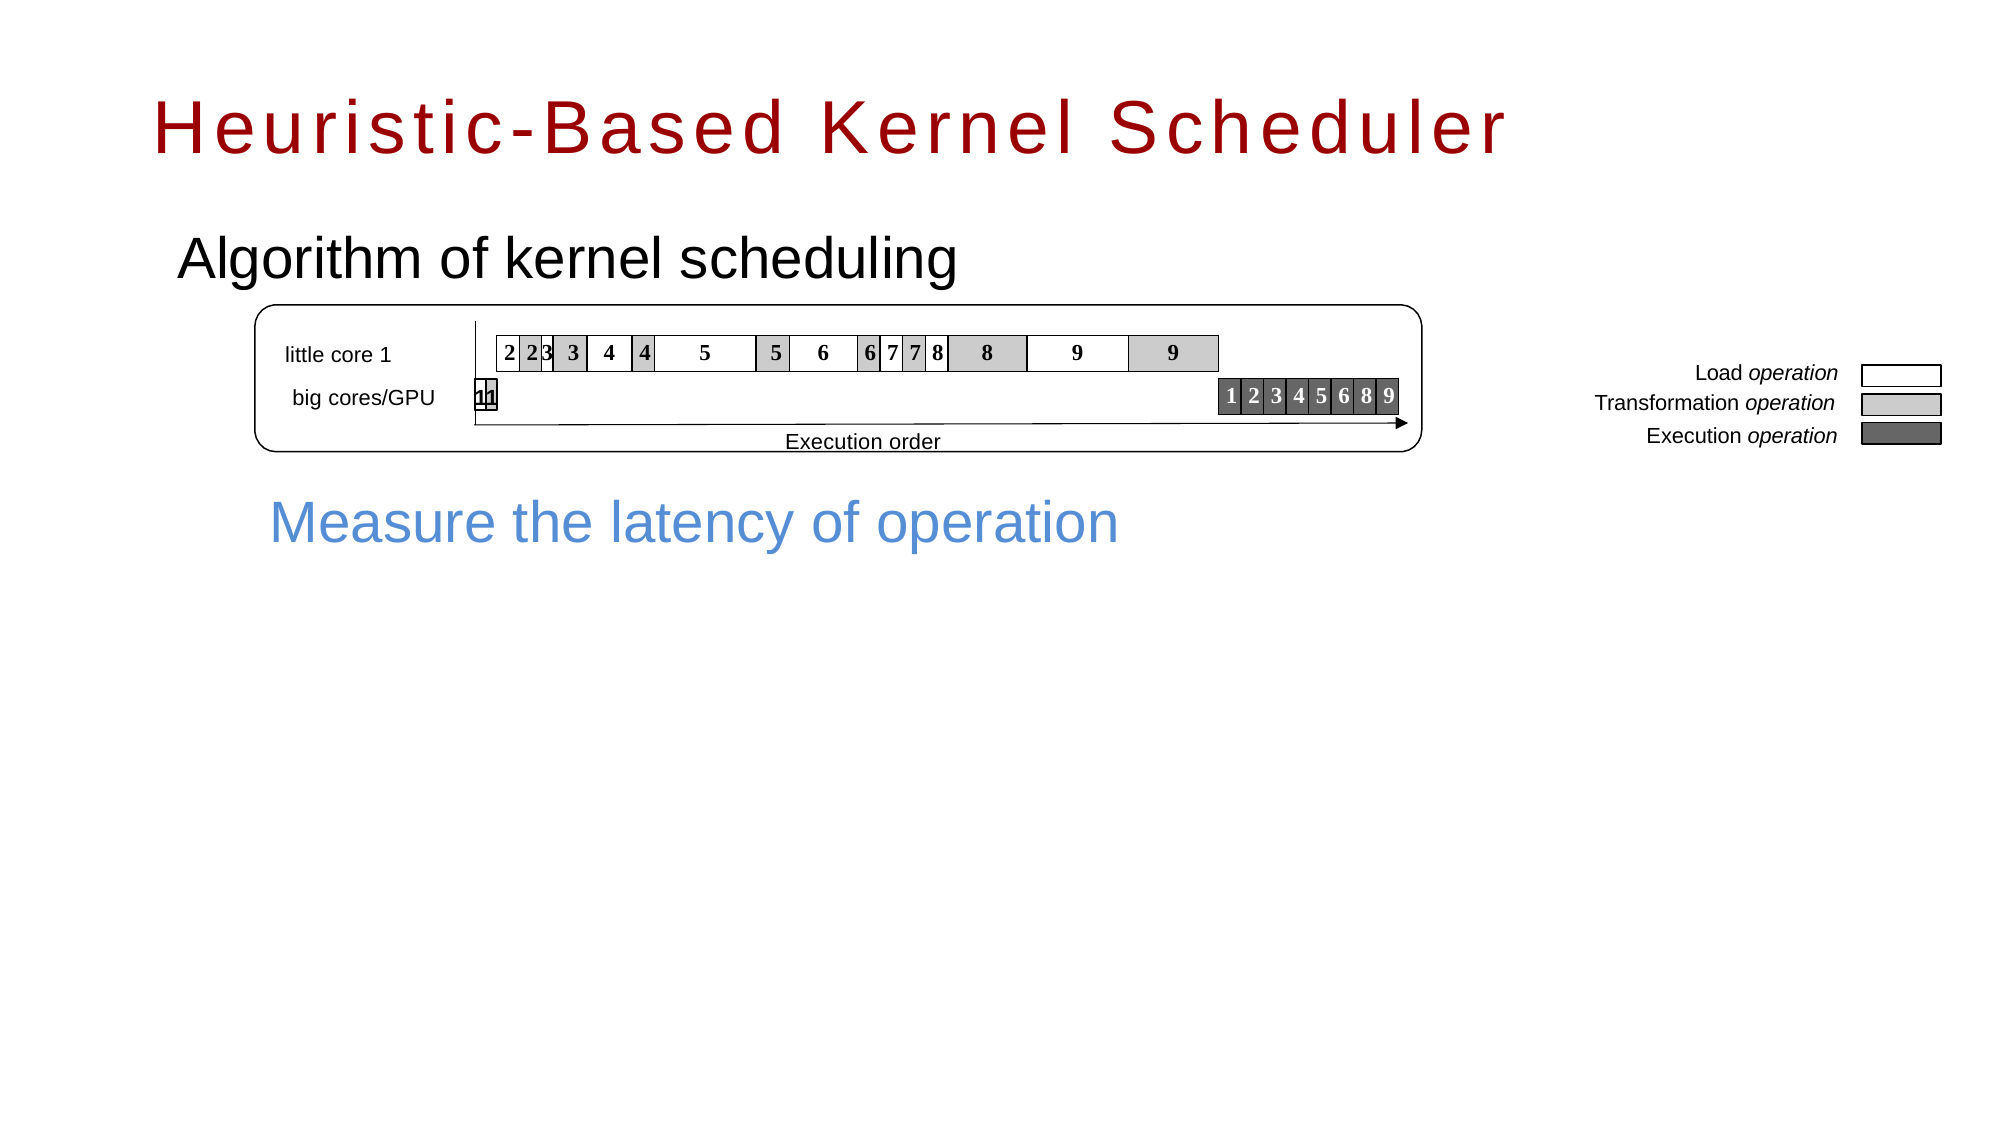

# Heuristic-Based Kernel Scheduler
Algorithm of kernel scheduling

| 2 | 2 | 3 | 3 | 4 | 4 | 5 | 5 | 6 | 6 | 7 | 7 | 8 | 8 | 9 | 9 |
| --- | --- | --- | --- | --- | --- | --- | --- | --- | --- | --- | --- | --- | --- | --- | --- |
little core 1
Load operation

| 1 | 2 | 3 | 4 | 5 | 6 | 8 | 9 |
| --- | --- | --- | --- | --- | --- | --- | --- |
1
1
big cores/GPU
Transformation operation

Execution operation

Execution order
Measure the latency of operation